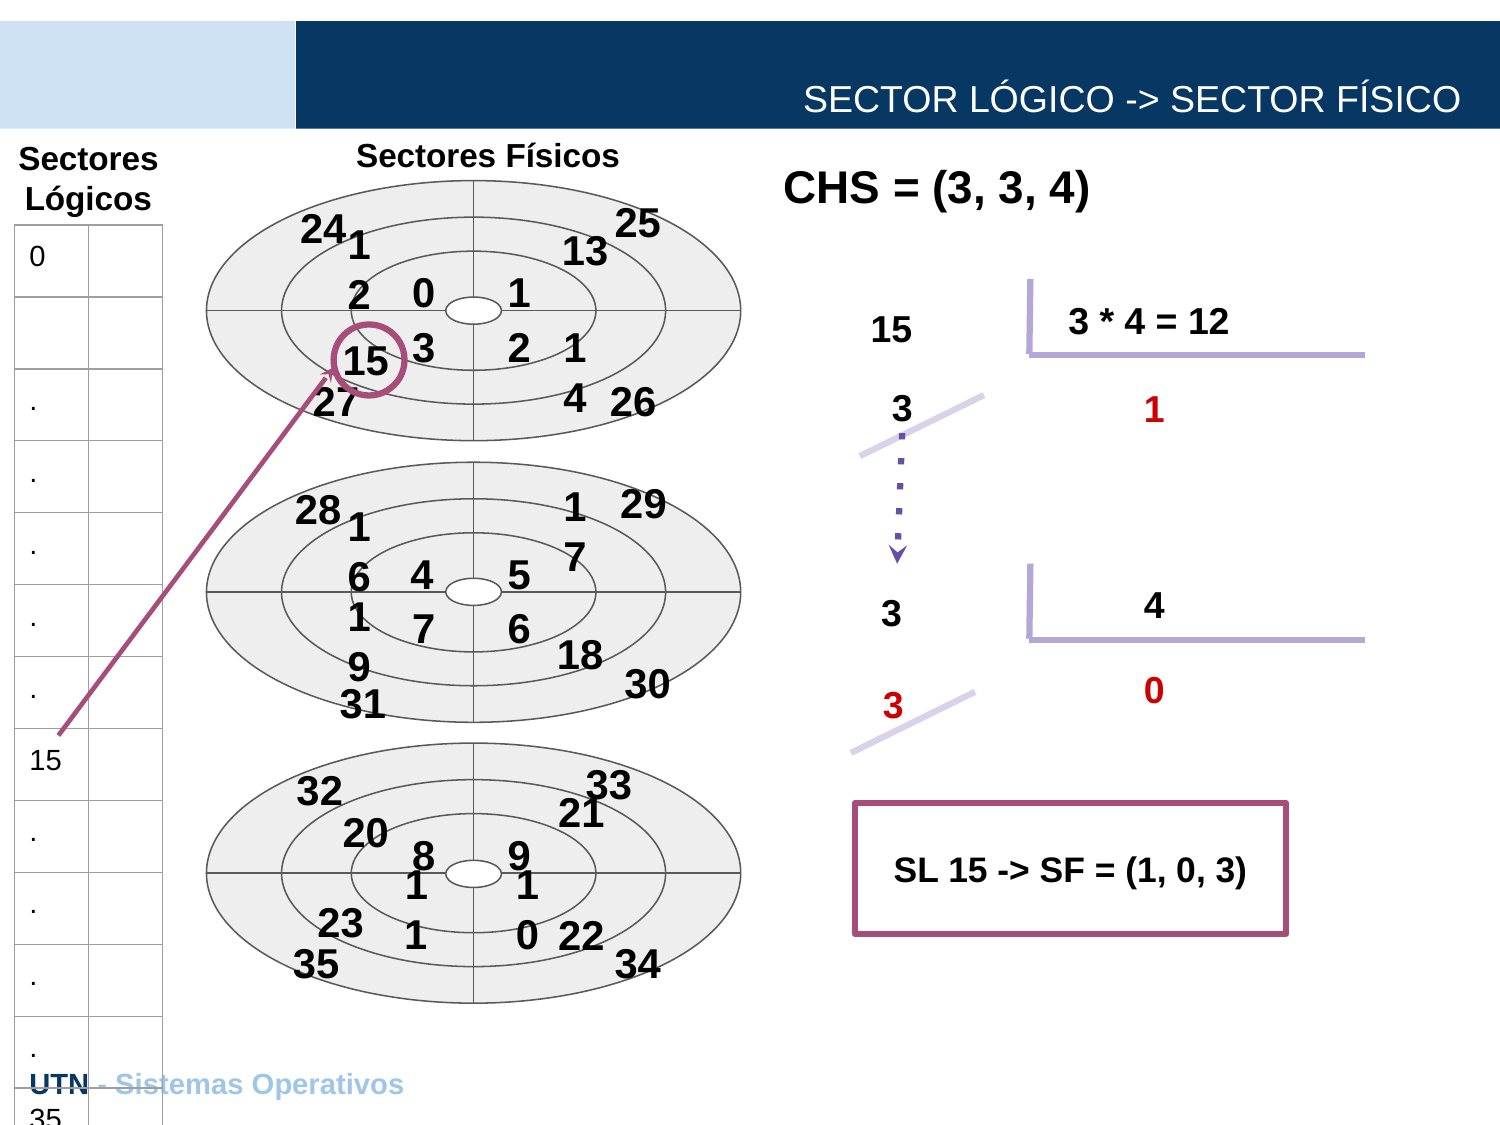

# SECTOR LÓGICO -> SECTOR FÍSICO
Sectores Físicos

25
24
13
12
0
1
3
2
15
14
27
26

29
28
17
16
4
5
7
6
19
18
30

33
32
21
20
8
9
11
10
23
22
35
34

31
Sectores Lógicos
CHS = (3, 3, 4)
| 0 |  |
| --- | --- |
|  |  |
| . |  |
| . |  |
| . |  |
| . |  |
| . |  |
| 15 |  |
| . |  |
| . |  |
| . |  |
| . |  |
| 35 |  |
3 * 4 = 12
15

3
1
4
3
0
3
SL 15 -> SF = (1, 0, 3)
UTN - Sistemas Operativos